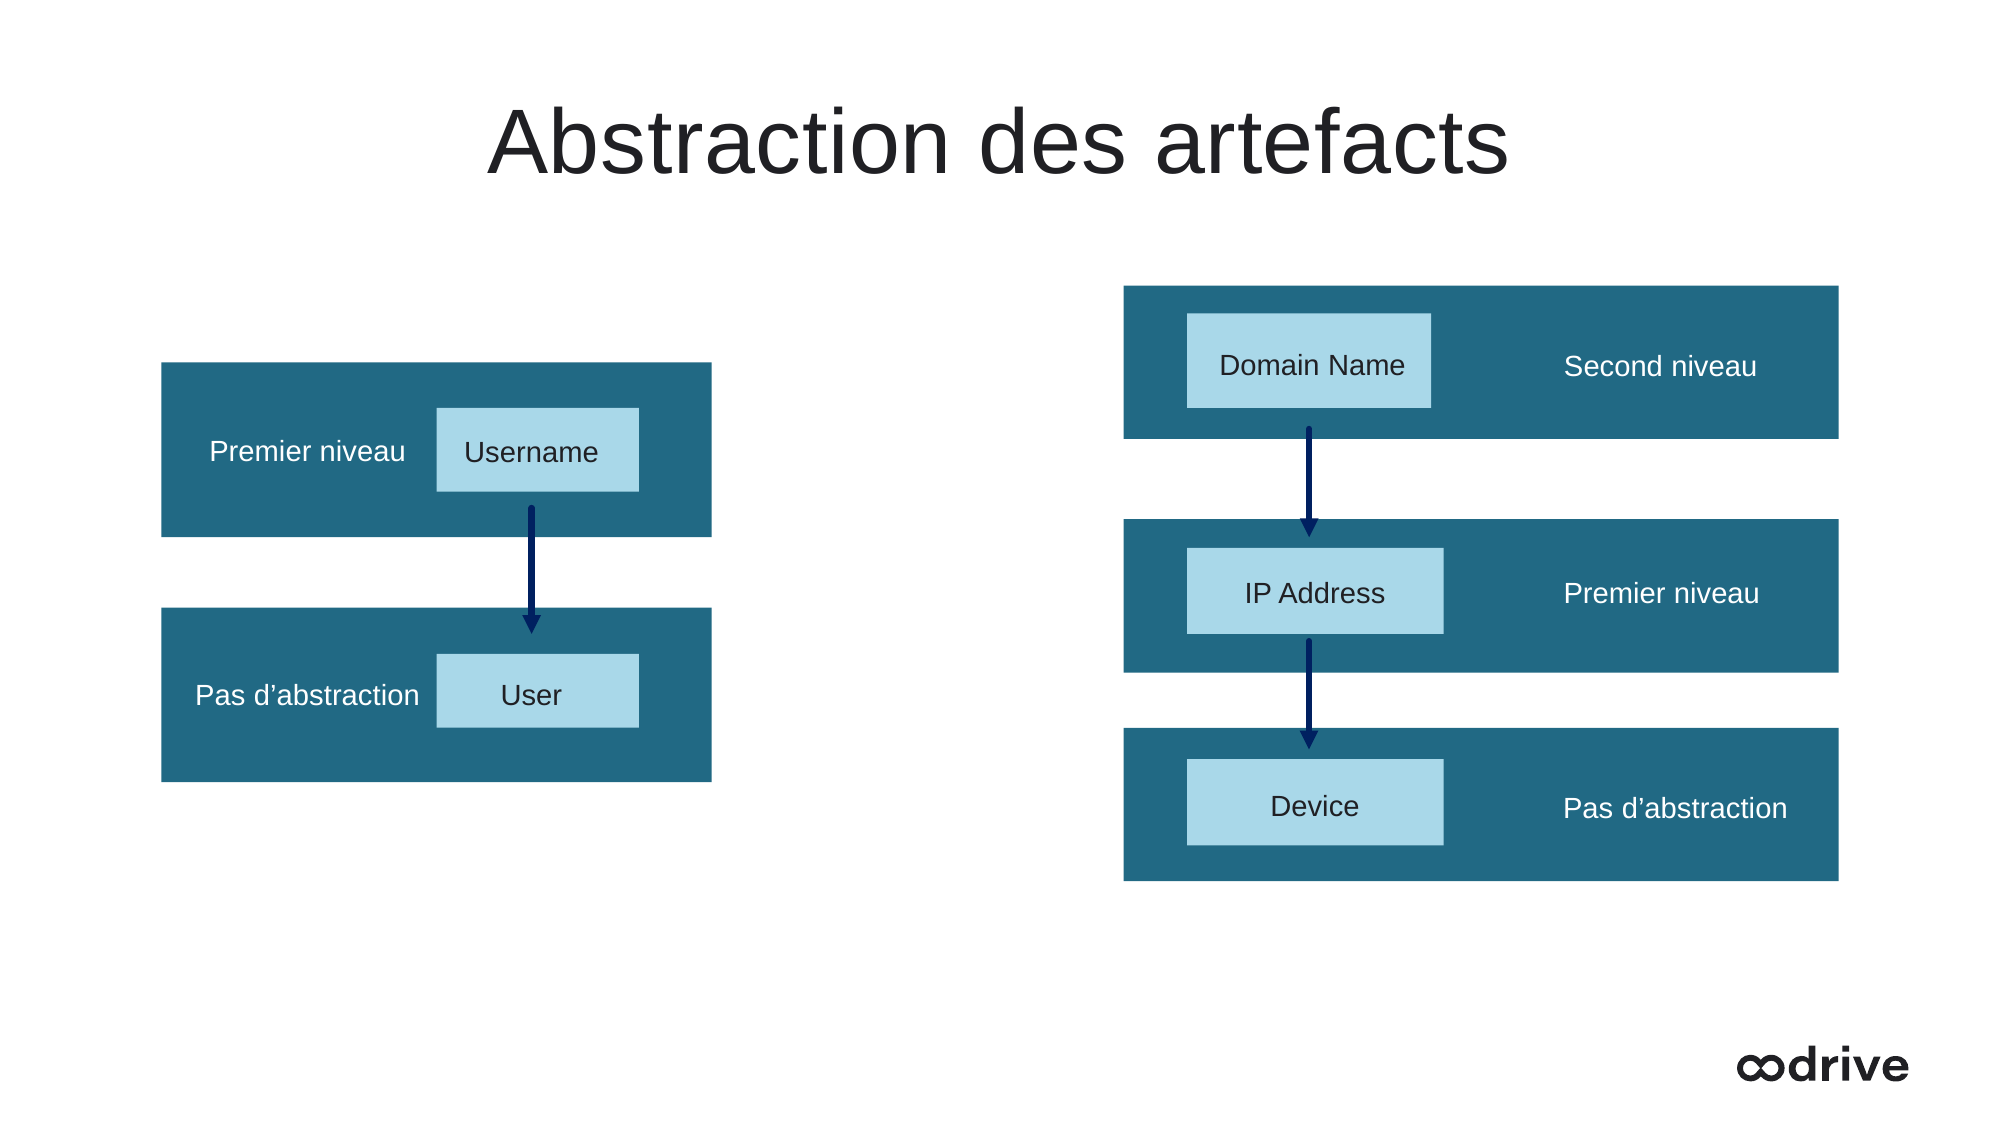

# Abstraction des artefacts

Domain Name
Second niveau

Premier niveau
Username

Premier niveau
IP Address

Pas d’abstraction
User

Device
Pas d’abstraction